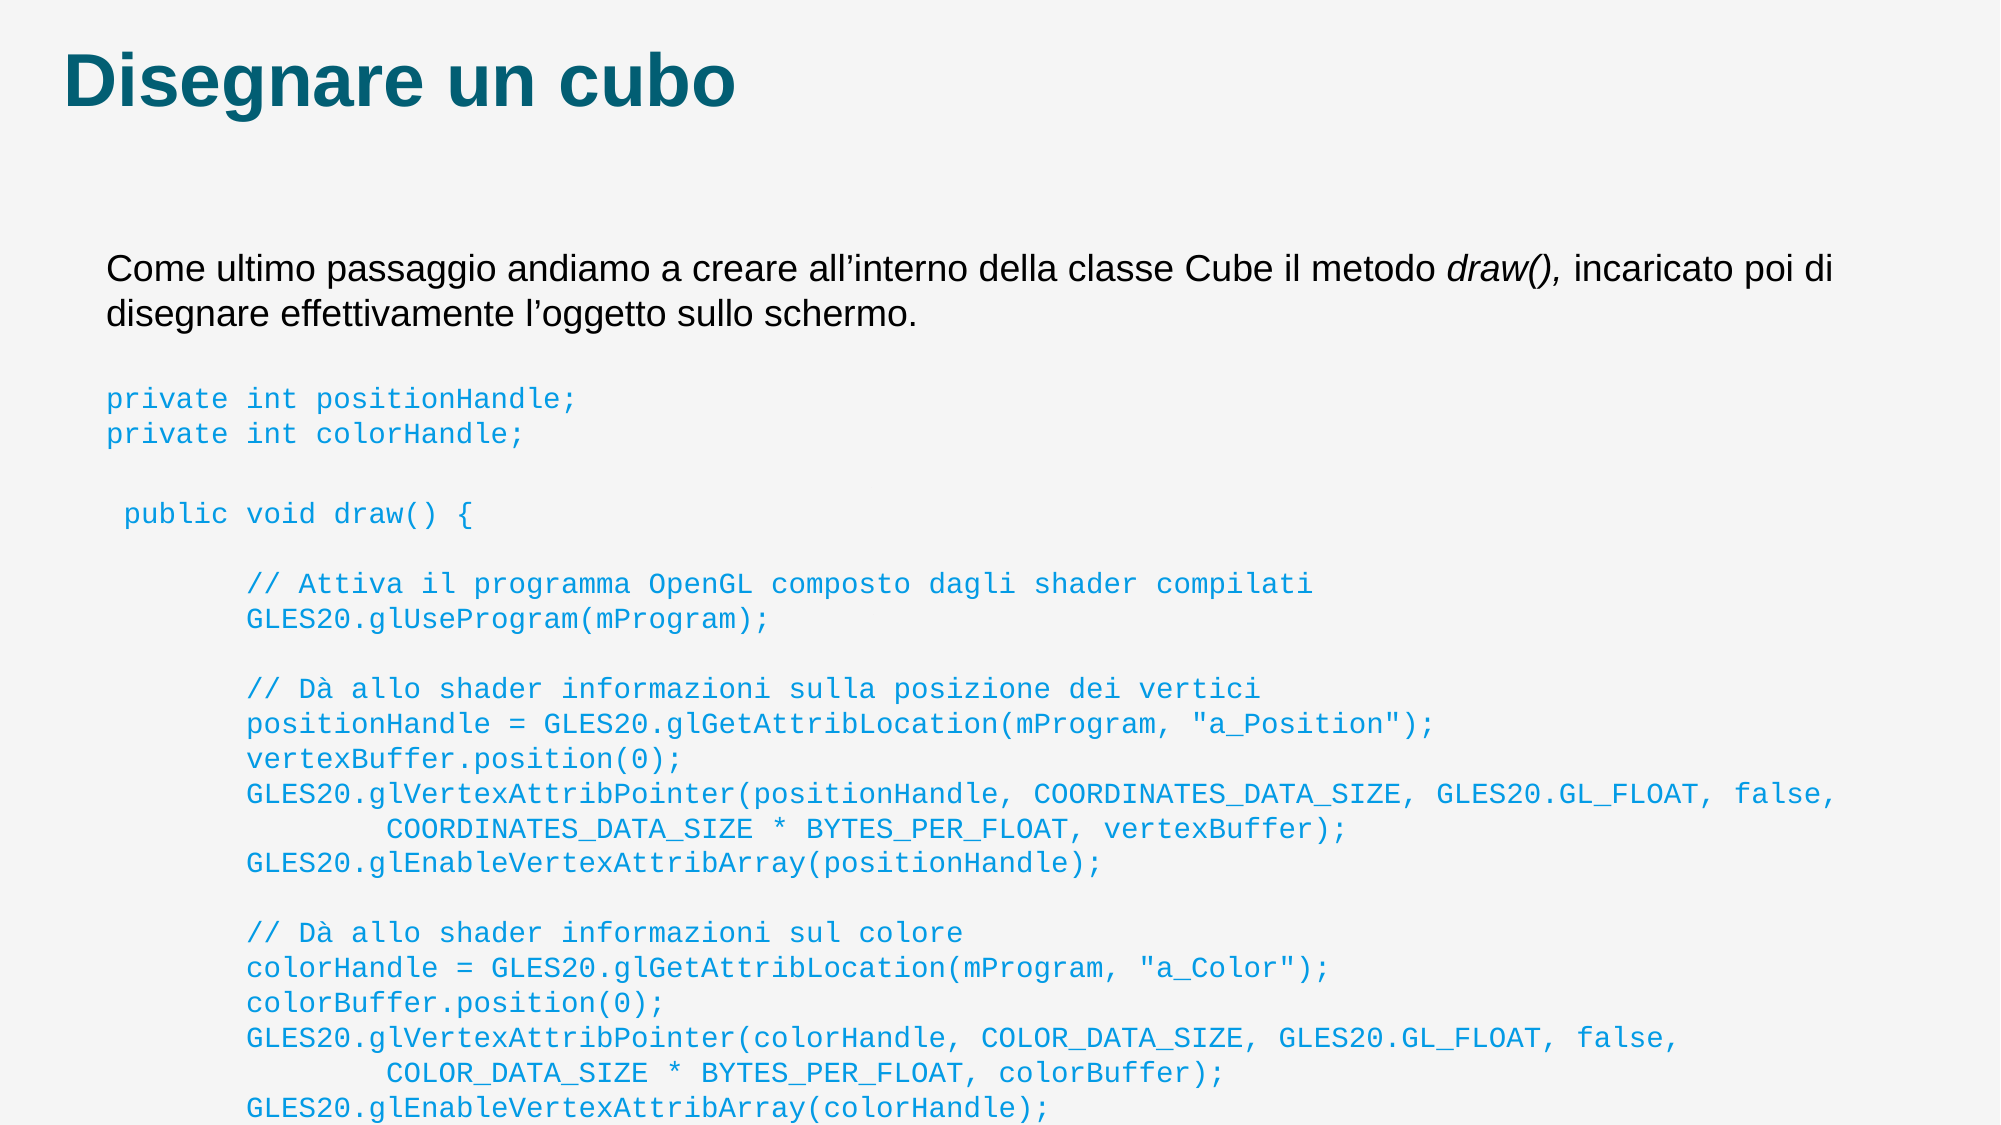

# Disegnare un cubo

Come ultimo passaggio andiamo a creare all’interno della classe Cube il metodo draw(), incaricato poi di disegnare effettivamente l’oggetto sullo schermo.

private int positionHandle;
private int colorHandle;

 public void draw() {

        // Attiva il programma OpenGL composto dagli shader compilati
        GLES20.glUseProgram(mProgram);

        // Dà allo shader informazioni sulla posizione dei vertici
        positionHandle = GLES20.glGetAttribLocation(mProgram, "a_Position");
        vertexBuffer.position(0);
        GLES20.glVertexAttribPointer(positionHandle, COORDINATES_DATA_SIZE, GLES20.GL_FLOAT, false,
                COORDINATES_DATA_SIZE * BYTES_PER_FLOAT, vertexBuffer);
        GLES20.glEnableVertexAttribArray(positionHandle);

        // Dà allo shader informazioni sul colore
        colorHandle = GLES20.glGetAttribLocation(mProgram, "a_Color");
        colorBuffer.position(0);
        GLES20.glVertexAttribPointer(colorHandle, COLOR_DATA_SIZE, GLES20.GL_FLOAT, false,
                COLOR_DATA_SIZE * BYTES_PER_FLOAT, colorBuffer);
        GLES20.glEnableVertexAttribArray(colorHandle);
}